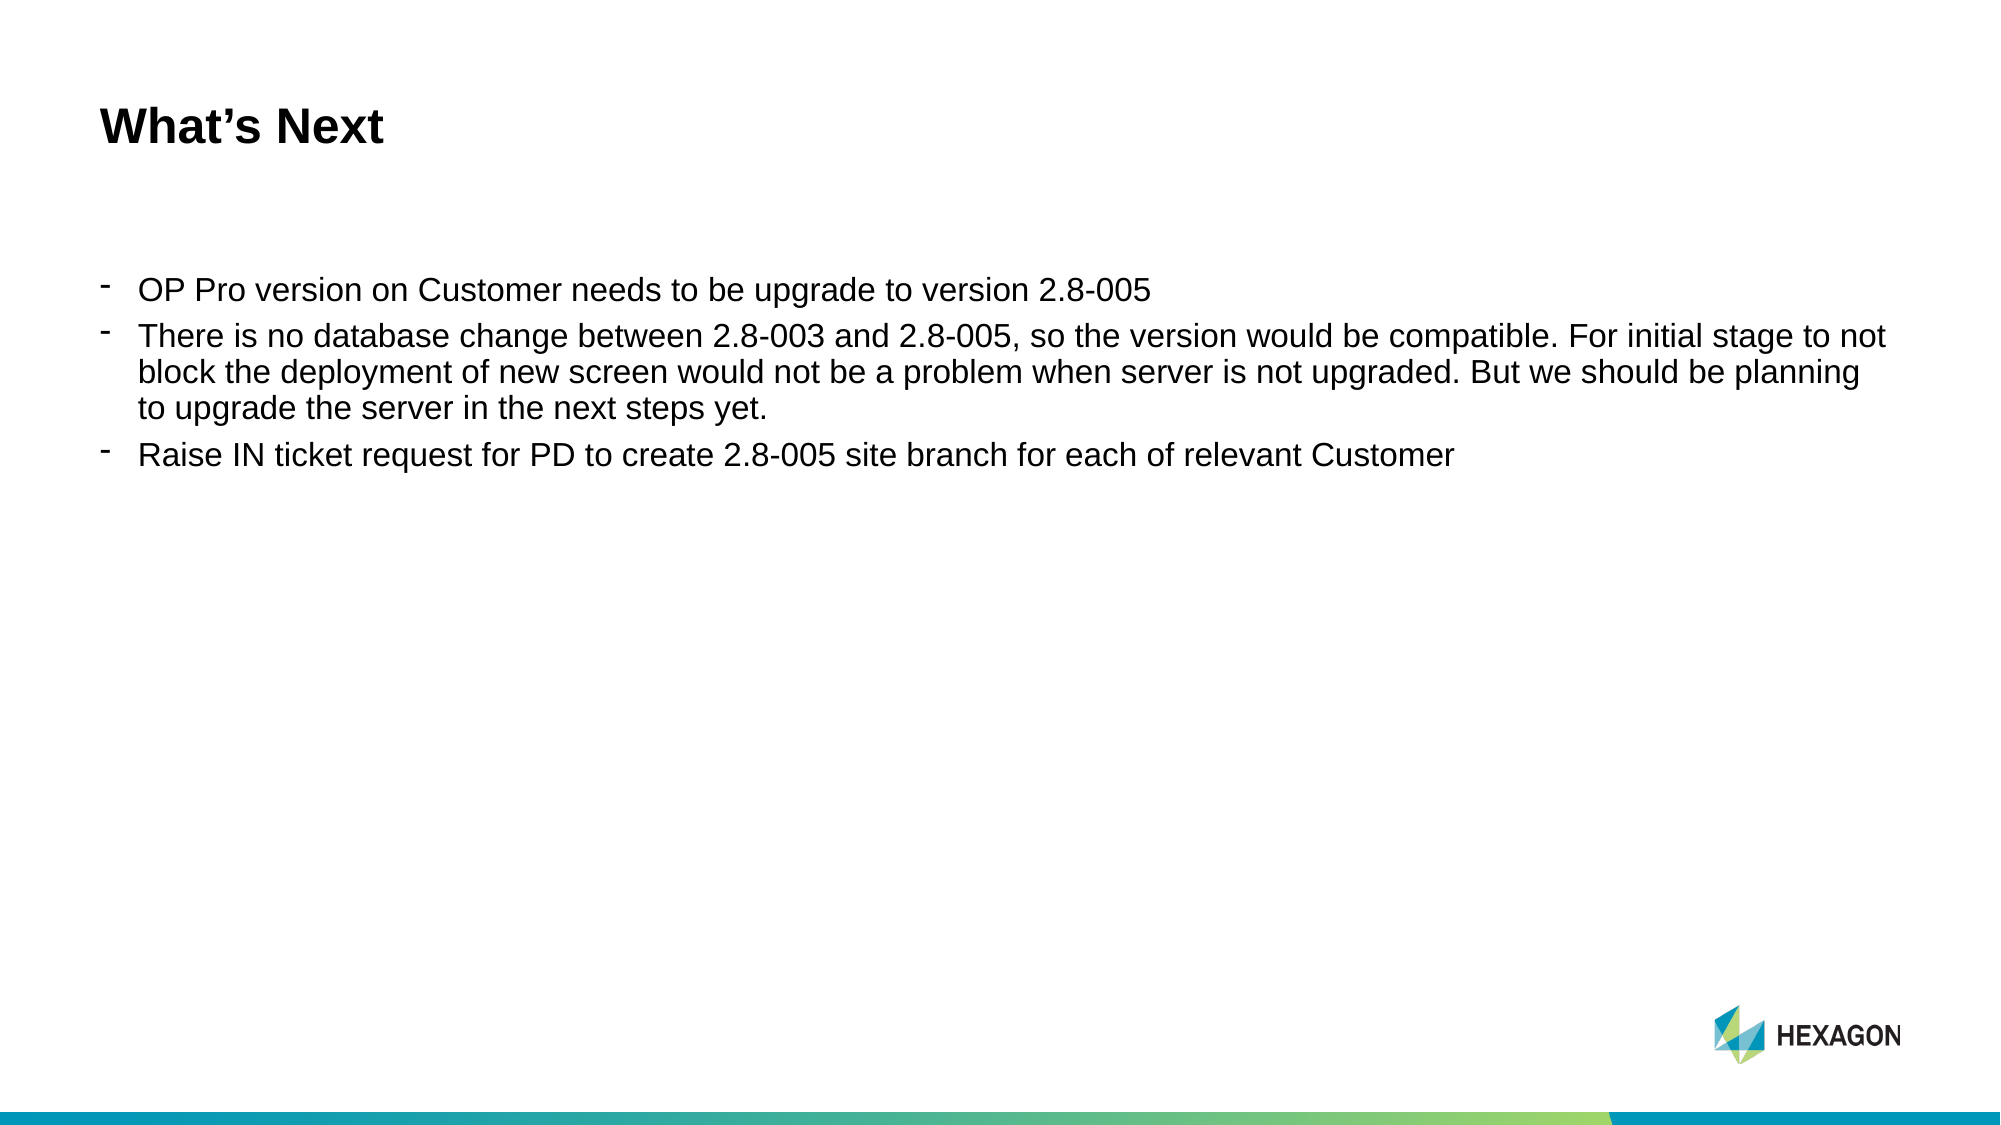

# What’s Next
OP Pro version on Customer needs to be upgrade to version 2.8-005
There is no database change between 2.8-003 and 2.8-005, so the version would be compatible. For initial stage to not block the deployment of new screen would not be a problem when server is not upgraded. But we should be planning to upgrade the server in the next steps yet.
Raise IN ticket request for PD to create 2.8-005 site branch for each of relevant Customer